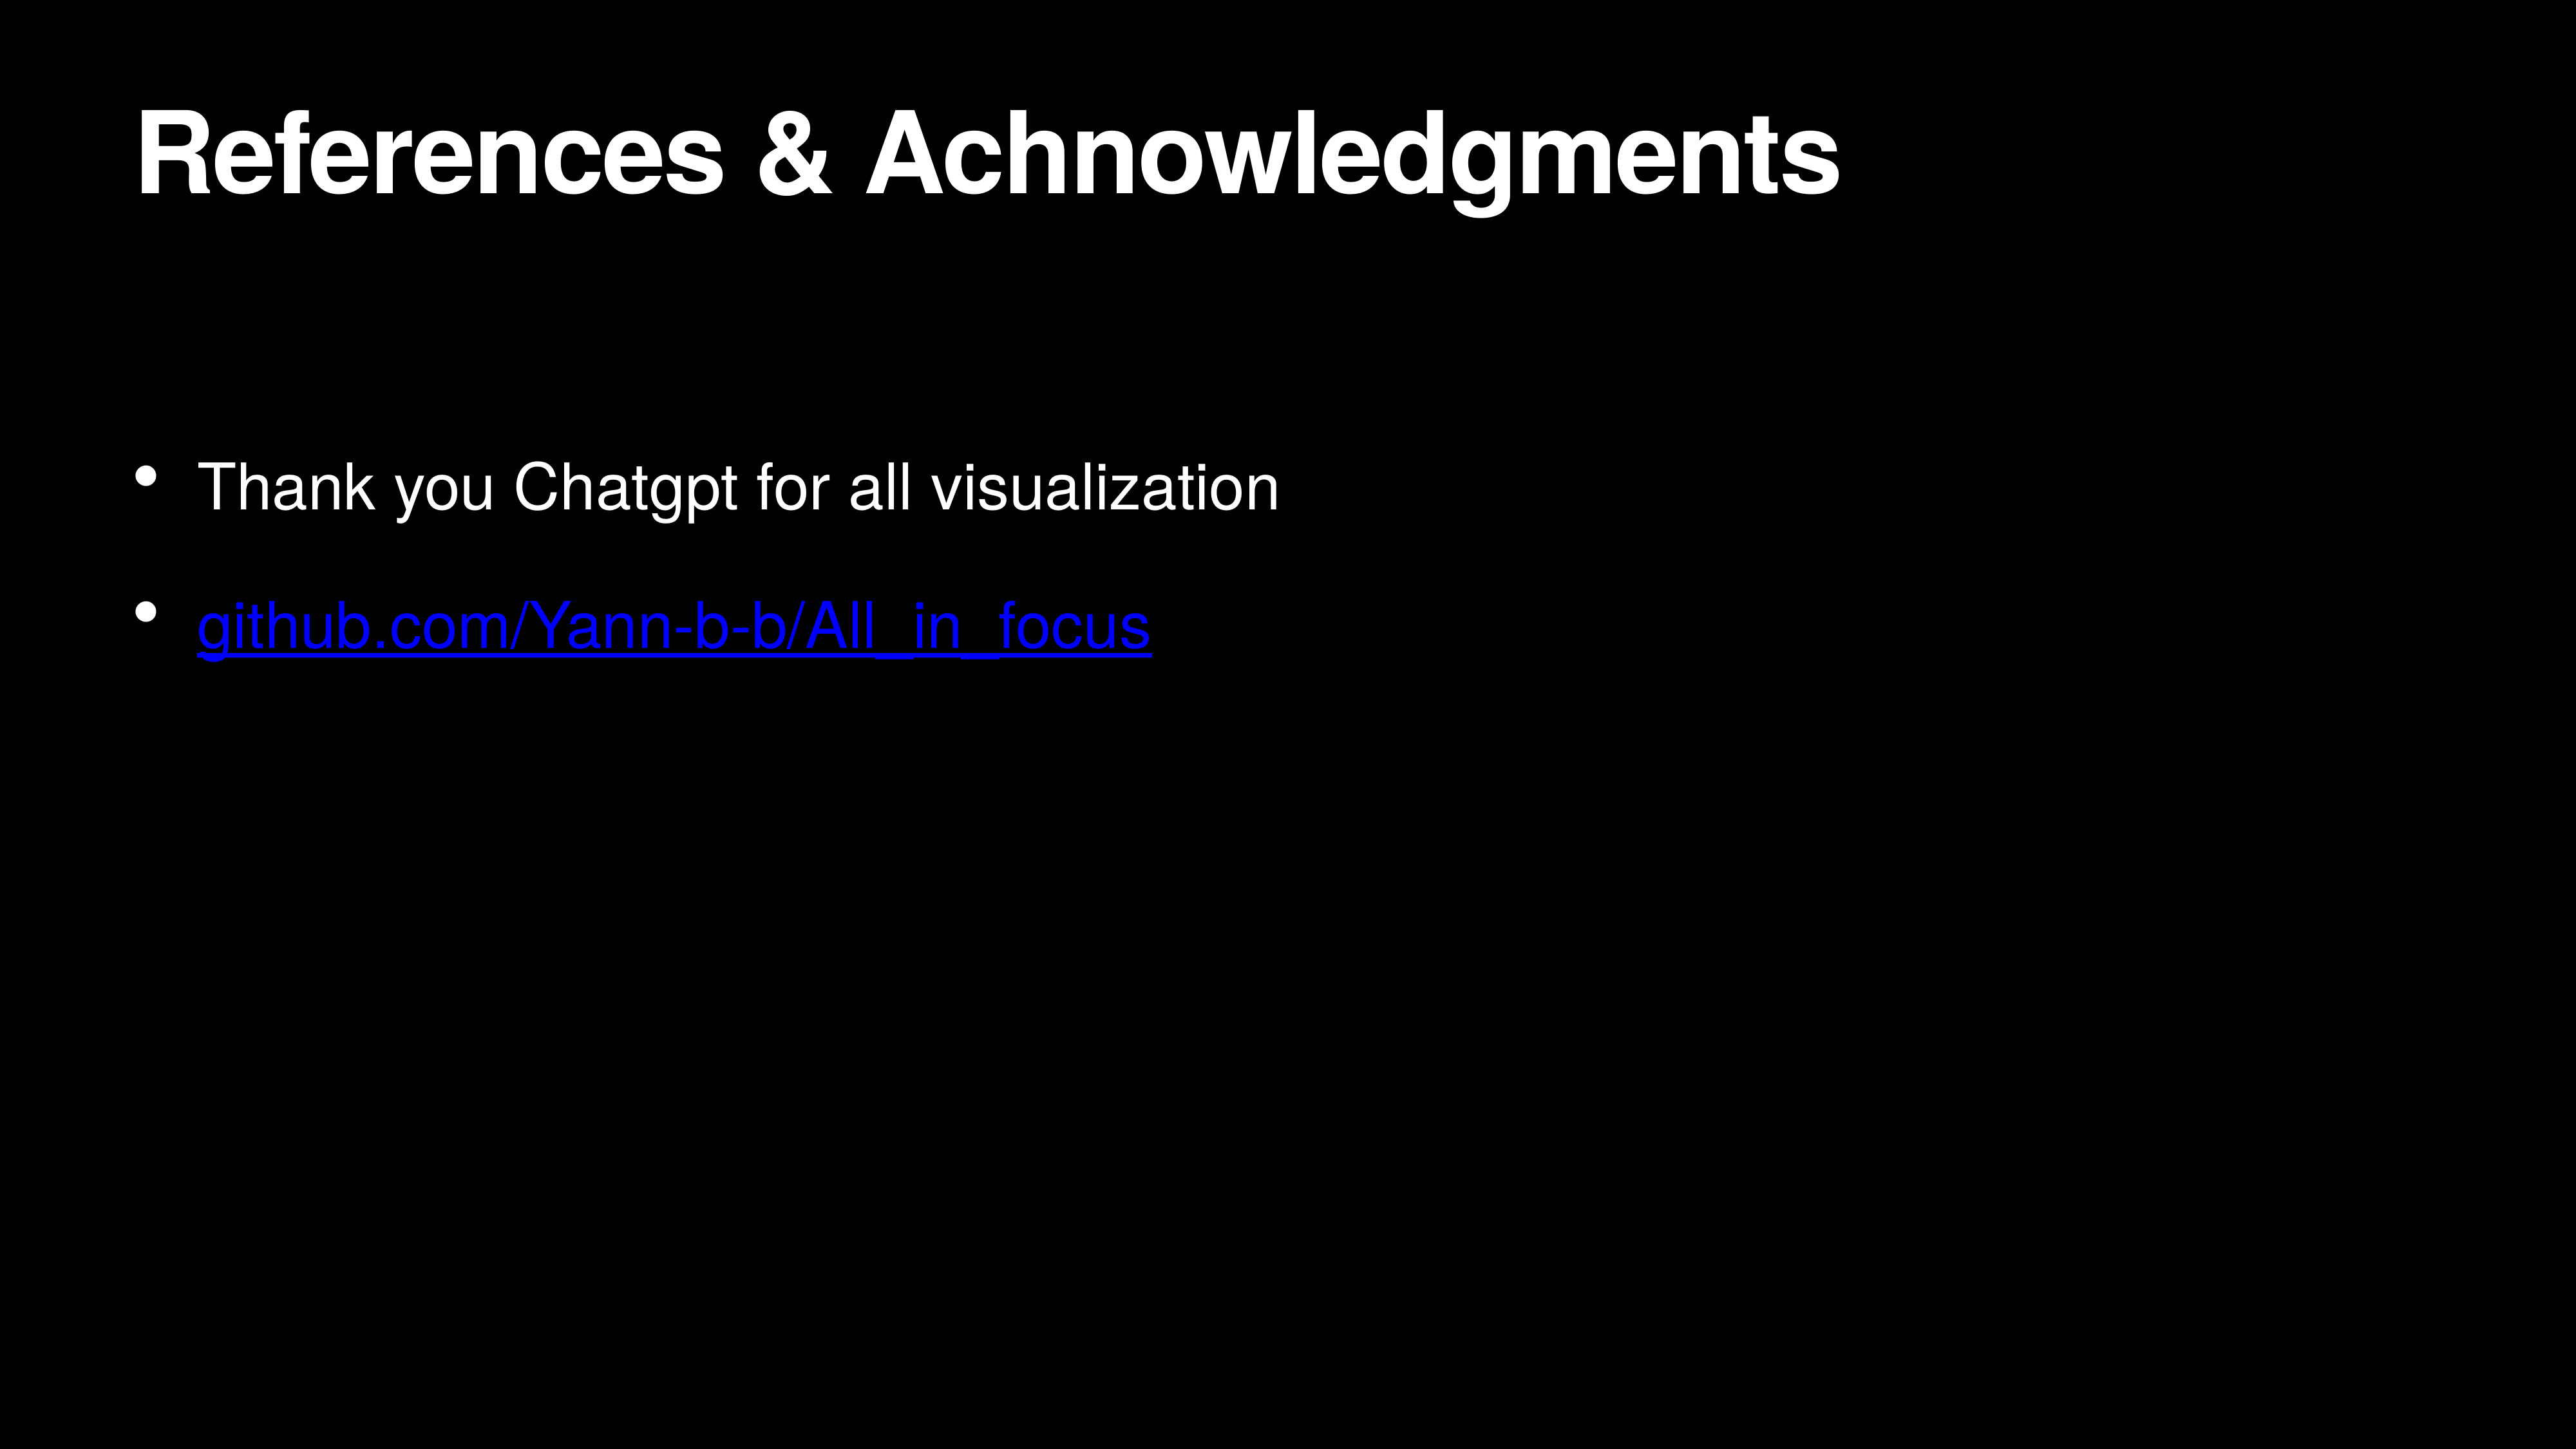

# References & Achnowledgments

Thank you Chatgpt for all visualization
github.com/Yann-b-b/All_in_focus